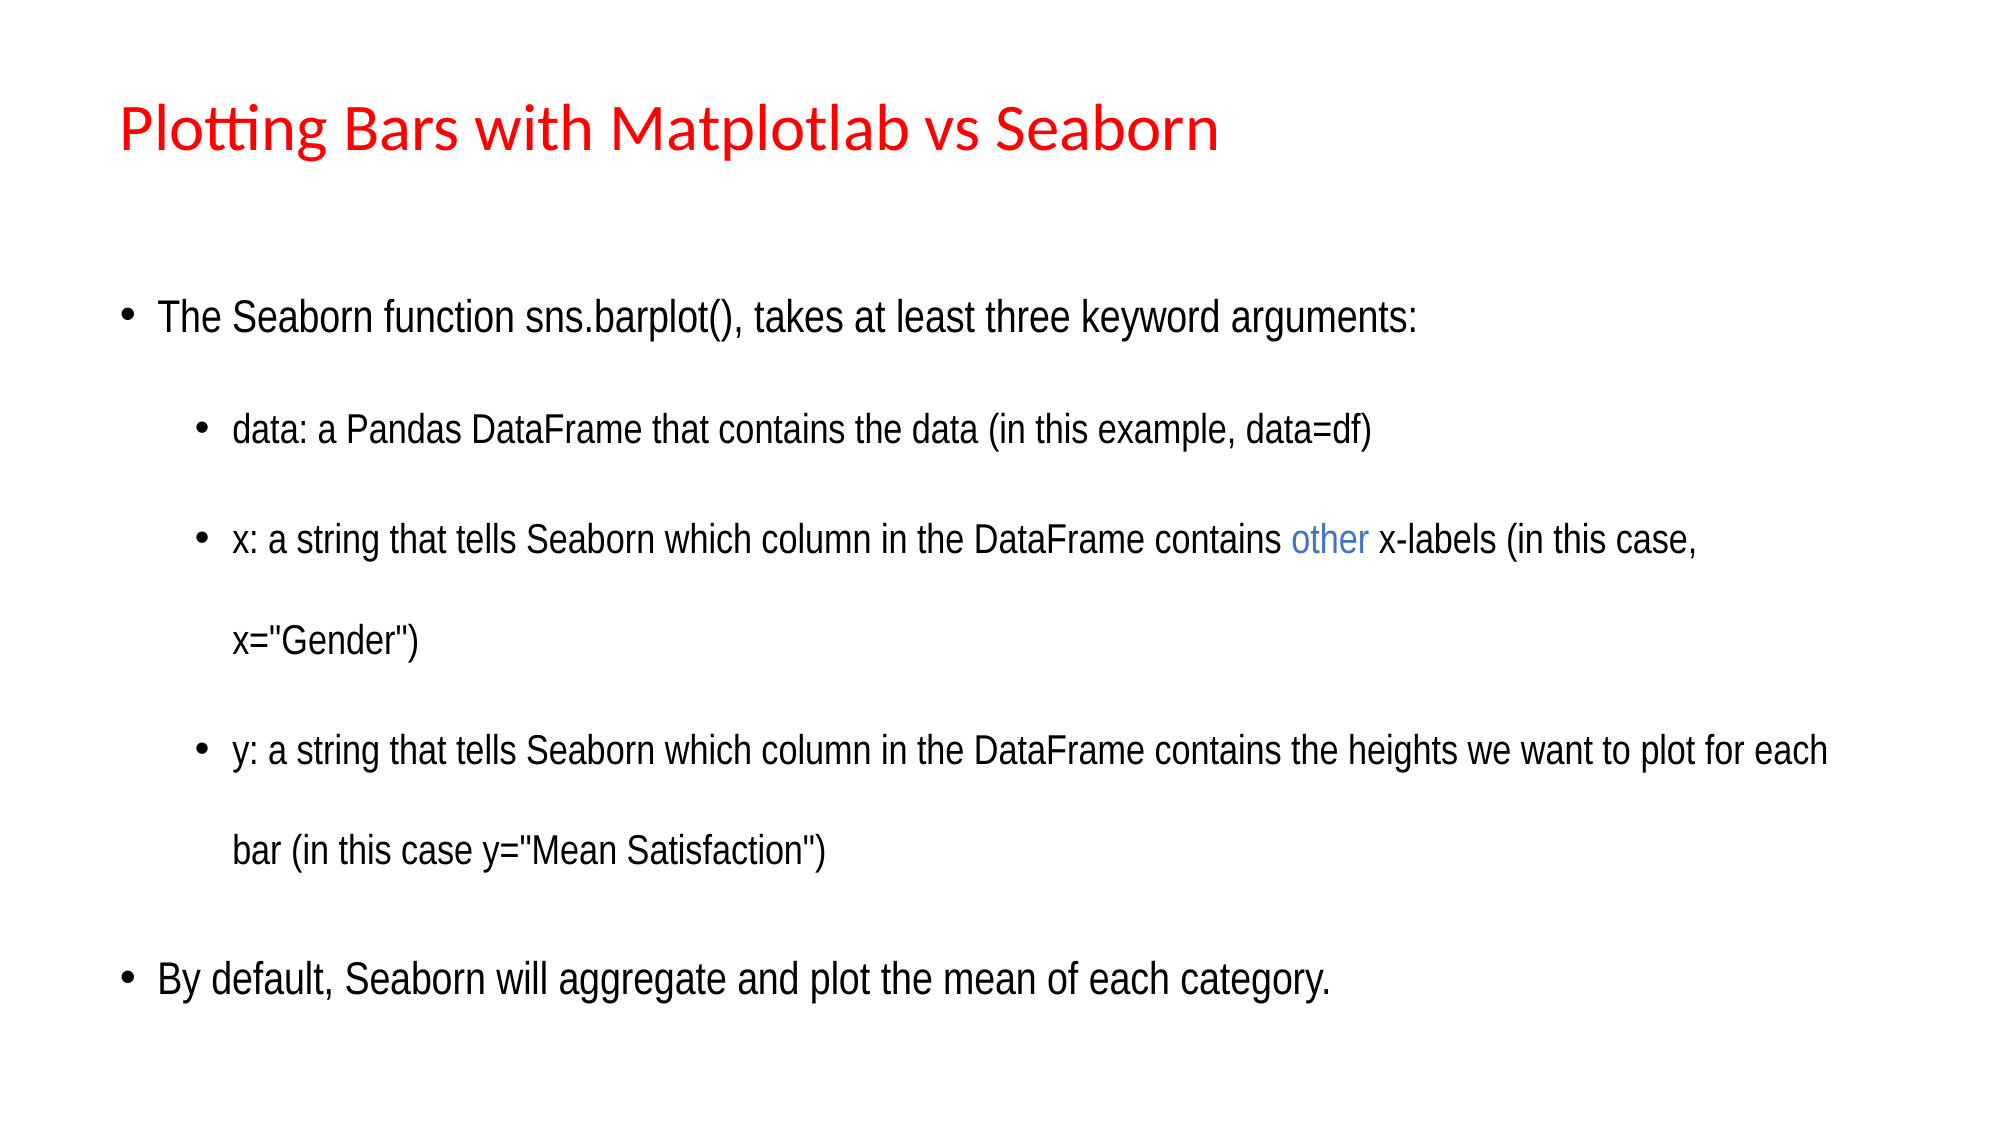

# Plotting Bars with Matplotlab vs Seaborn
The Seaborn function sns.barplot(), takes at least three keyword arguments:
data: a Pandas DataFrame that contains the data (in this example, data=df)
x: a string that tells Seaborn which column in the DataFrame contains other x-labels (in this case, x="Gender")
y: a string that tells Seaborn which column in the DataFrame contains the heights we want to plot for each bar (in this case y="Mean Satisfaction")
By default, Seaborn will aggregate and plot the mean of each category.